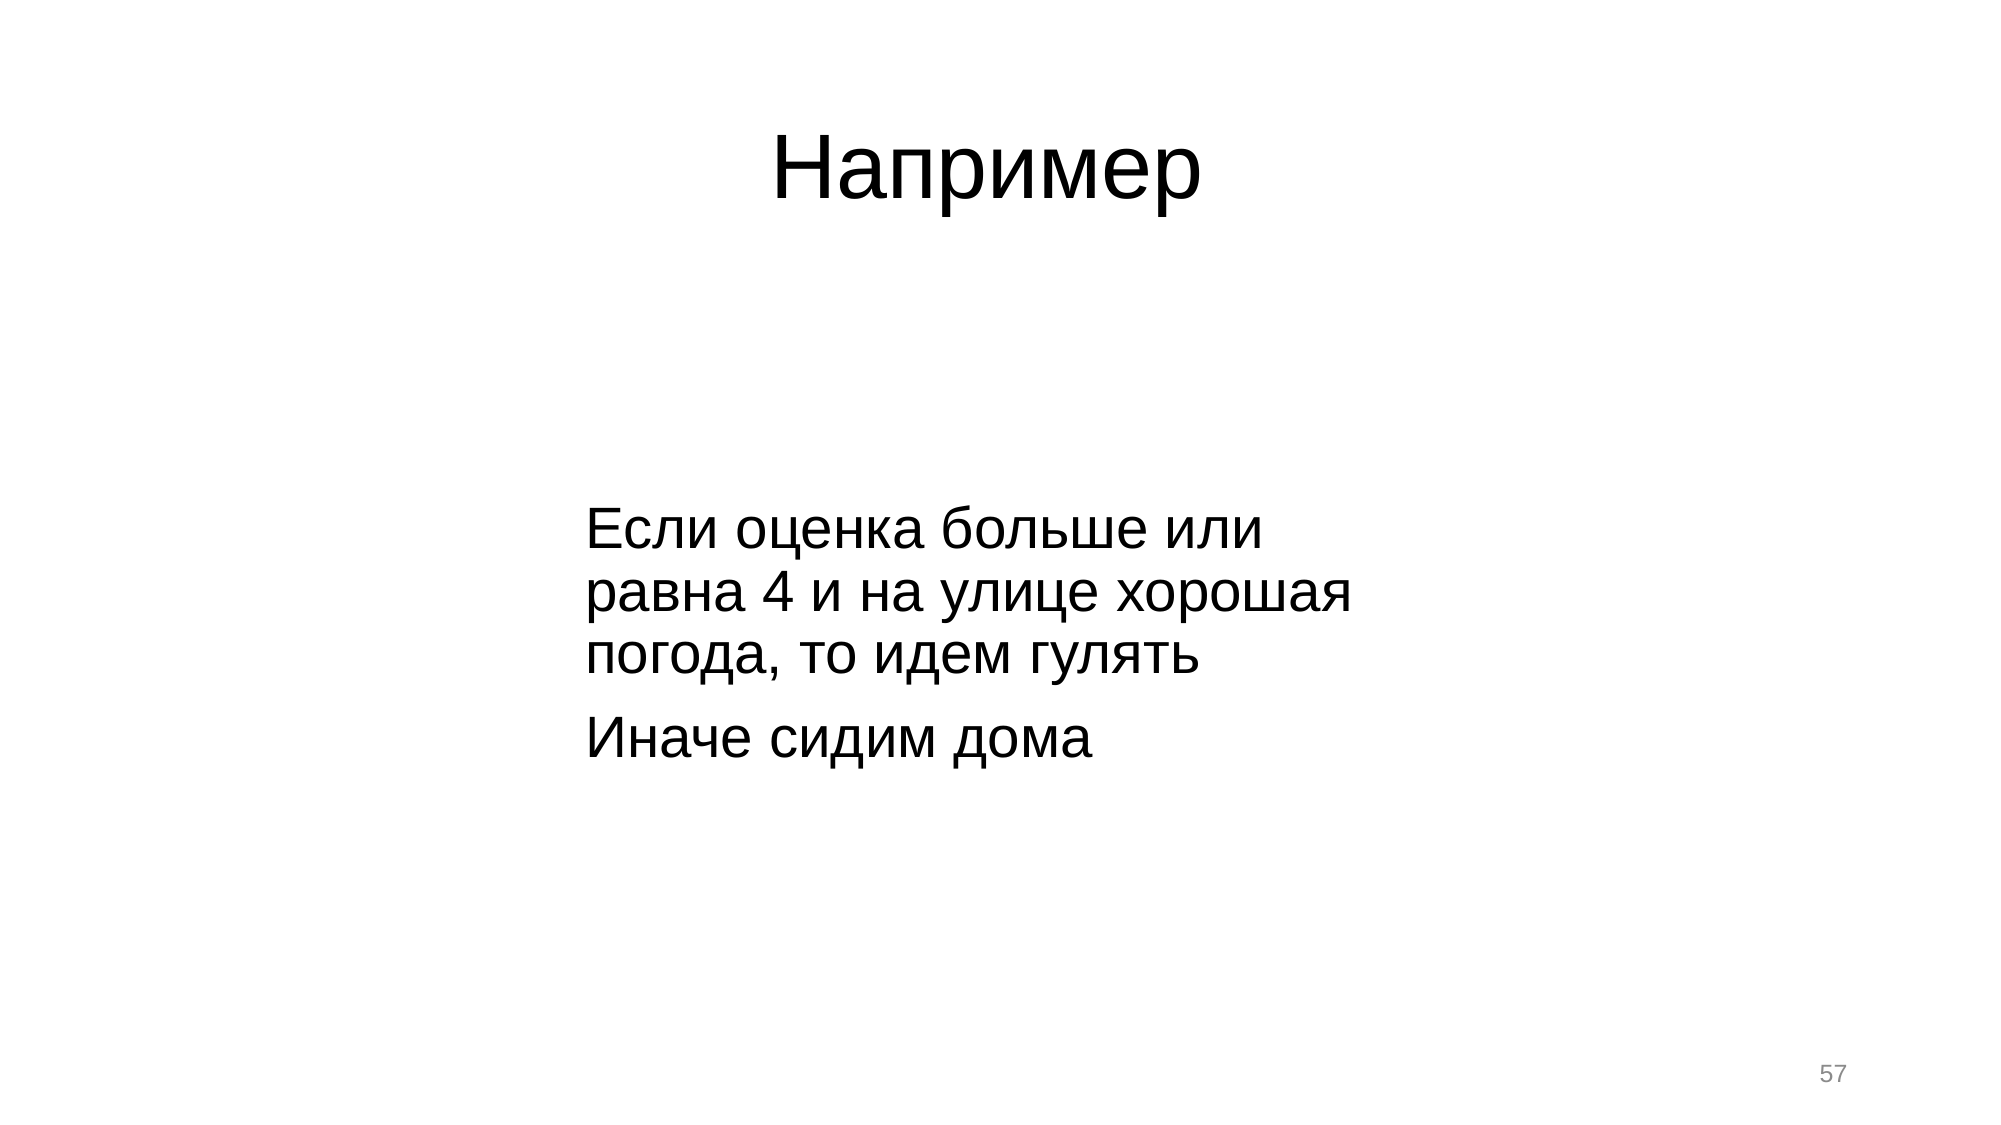

# Например
Если оценка больше или равна 4 и на улице хорошая погода, то идем гулять
Иначе сидим дома
57